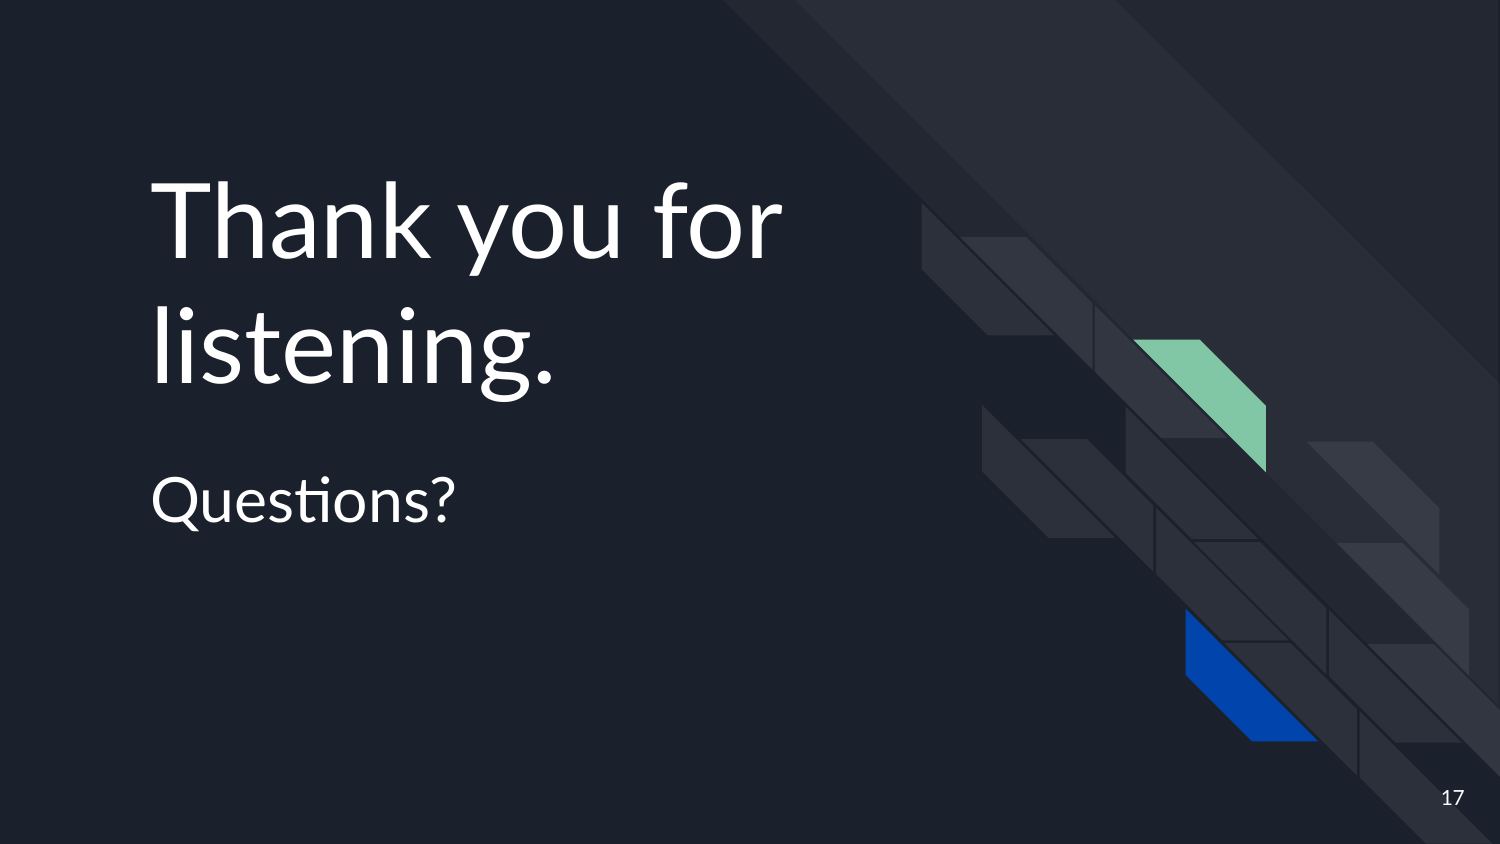

# Thank you for listening.
Questions?
17